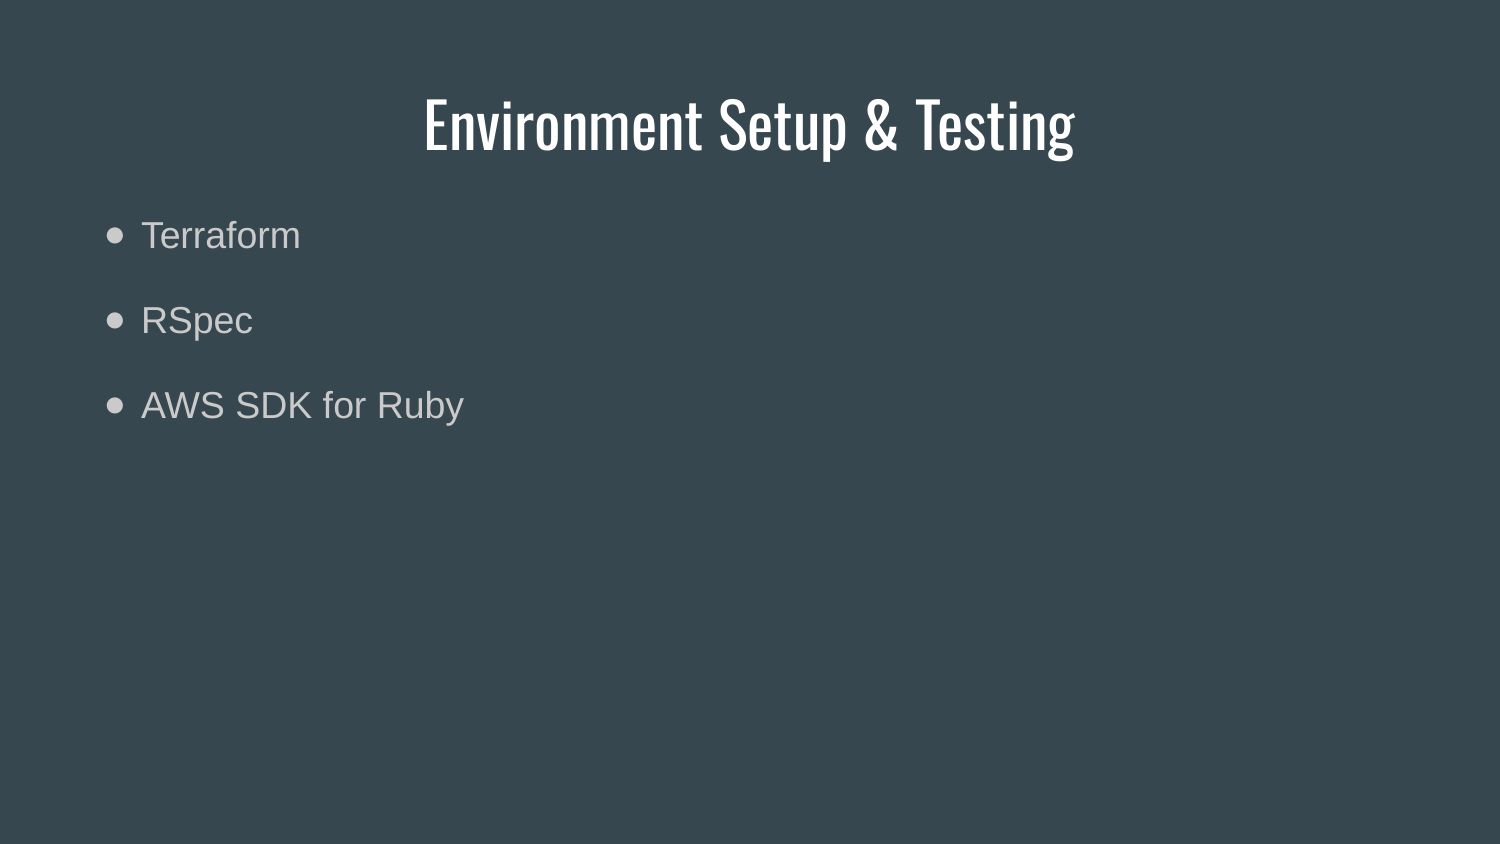

# Environment Setup & Testing
Terraform
RSpec
AWS SDK for Ruby